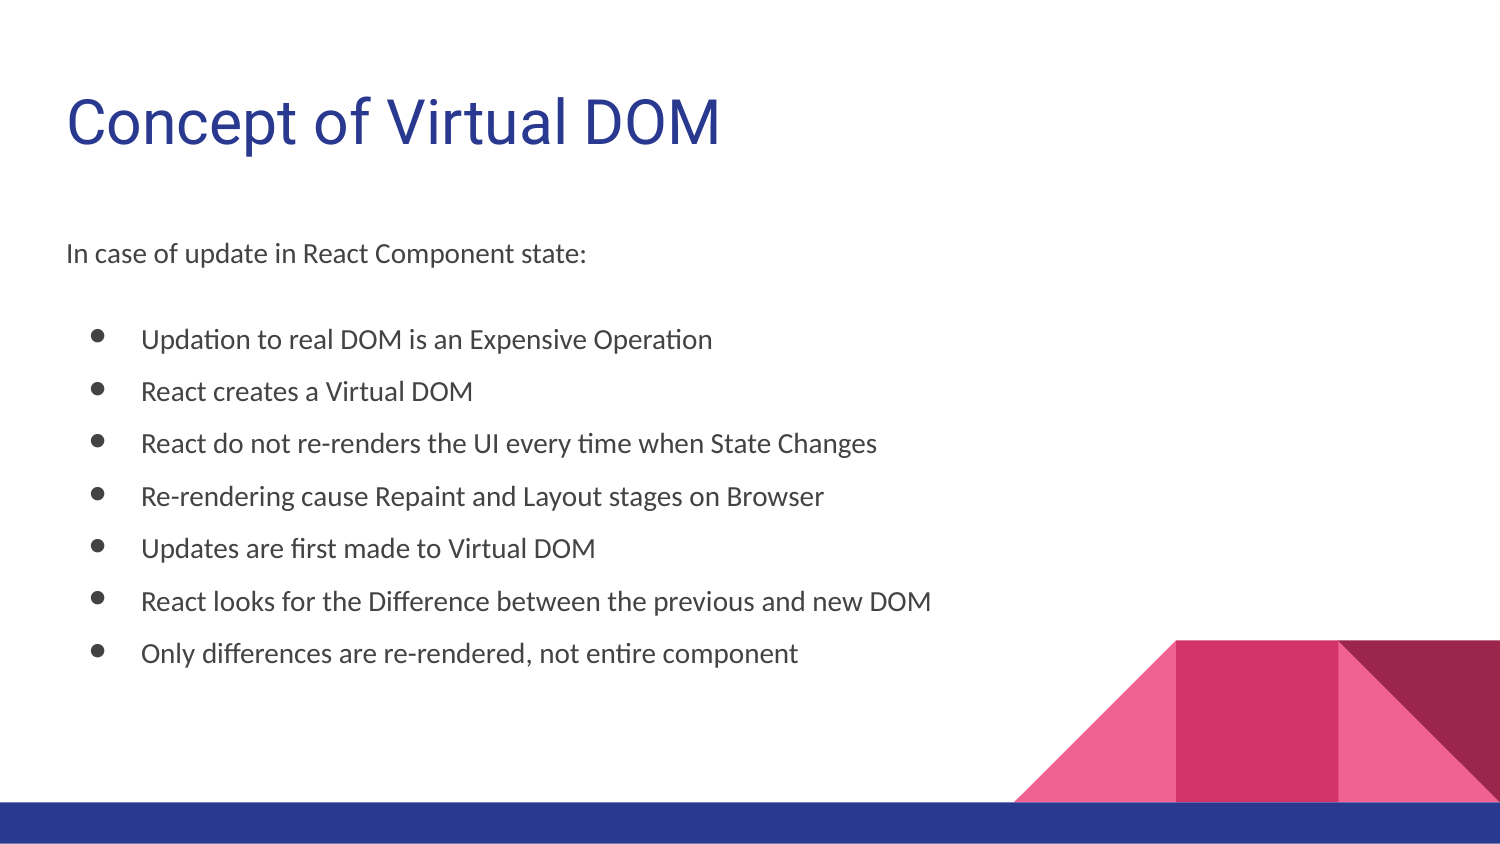

# Concept of Virtual DOM
In case of update in React Component state:
Updation to real DOM is an Expensive Operation
React creates a Virtual DOM
React do not re-renders the UI every time when State Changes
Re-rendering cause Repaint and Layout stages on Browser
Updates are first made to Virtual DOM
React looks for the Difference between the previous and new DOM
Only differences are re-rendered, not entire component